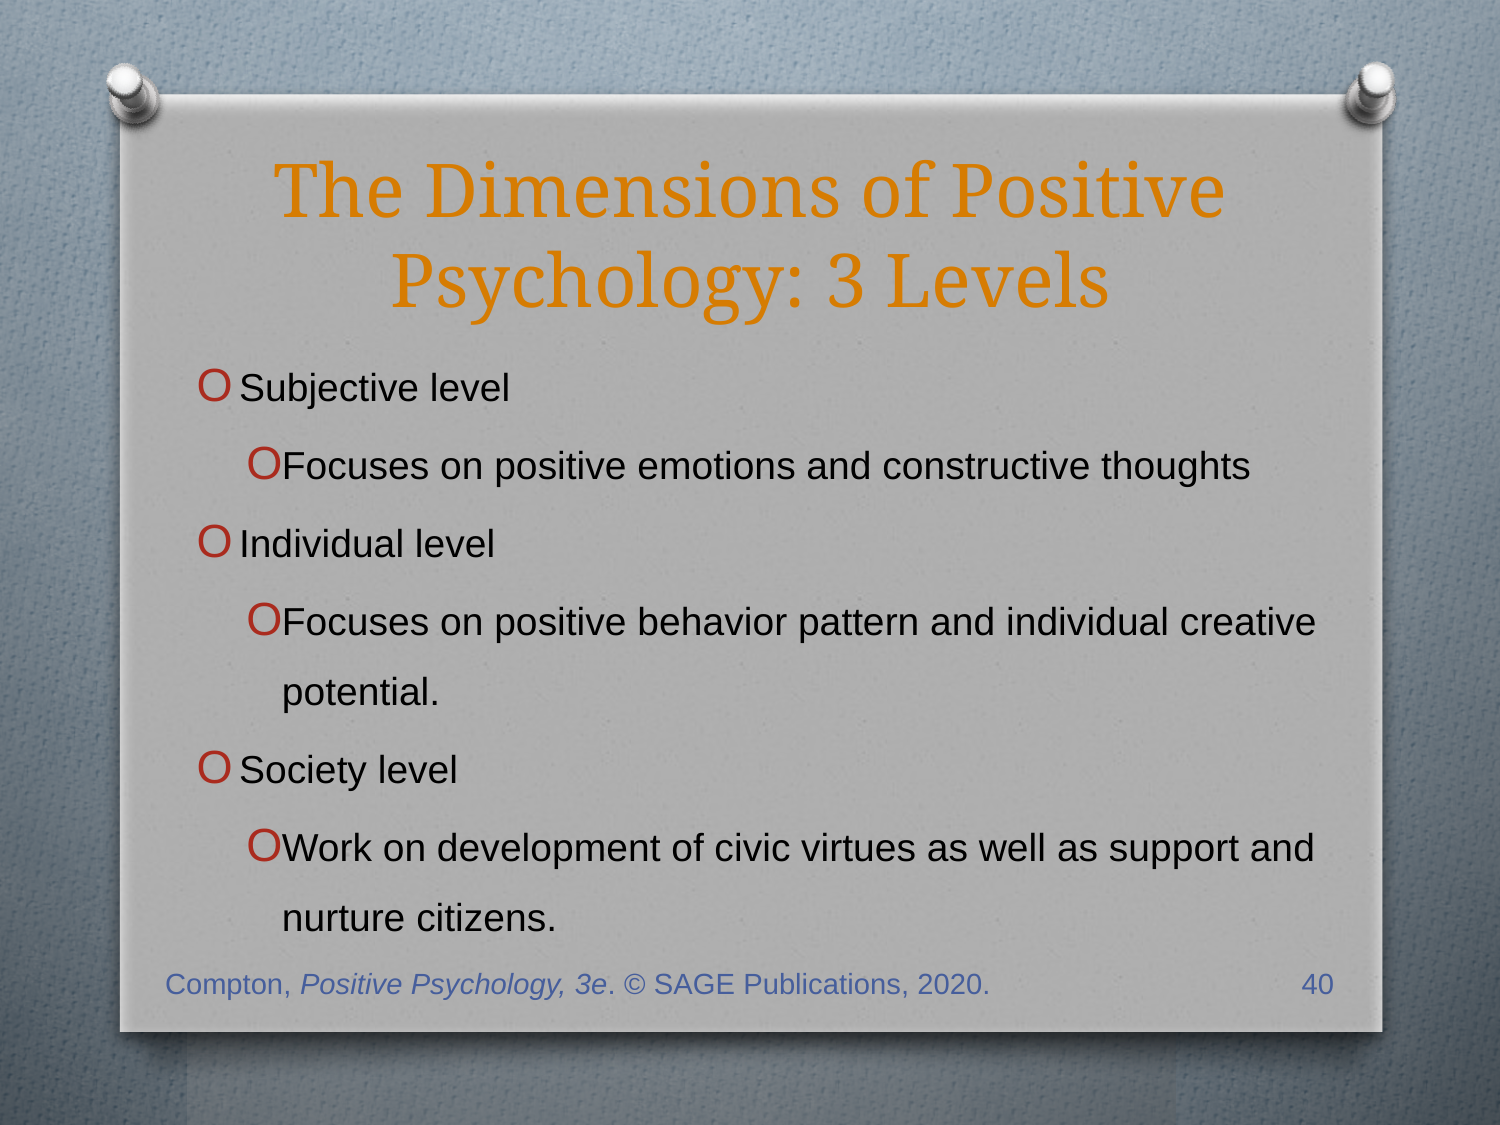

# The Dimensions of Positive Psychology: 3 Levels
Subjective level
Focuses on positive emotions and constructive thoughts
Individual level
Focuses on positive behavior pattern and individual creative potential.
Society level
Work on development of civic virtues as well as support and nurture citizens.

Compton, Positive Psychology, 3e. © SAGE Publications, 2020.
40